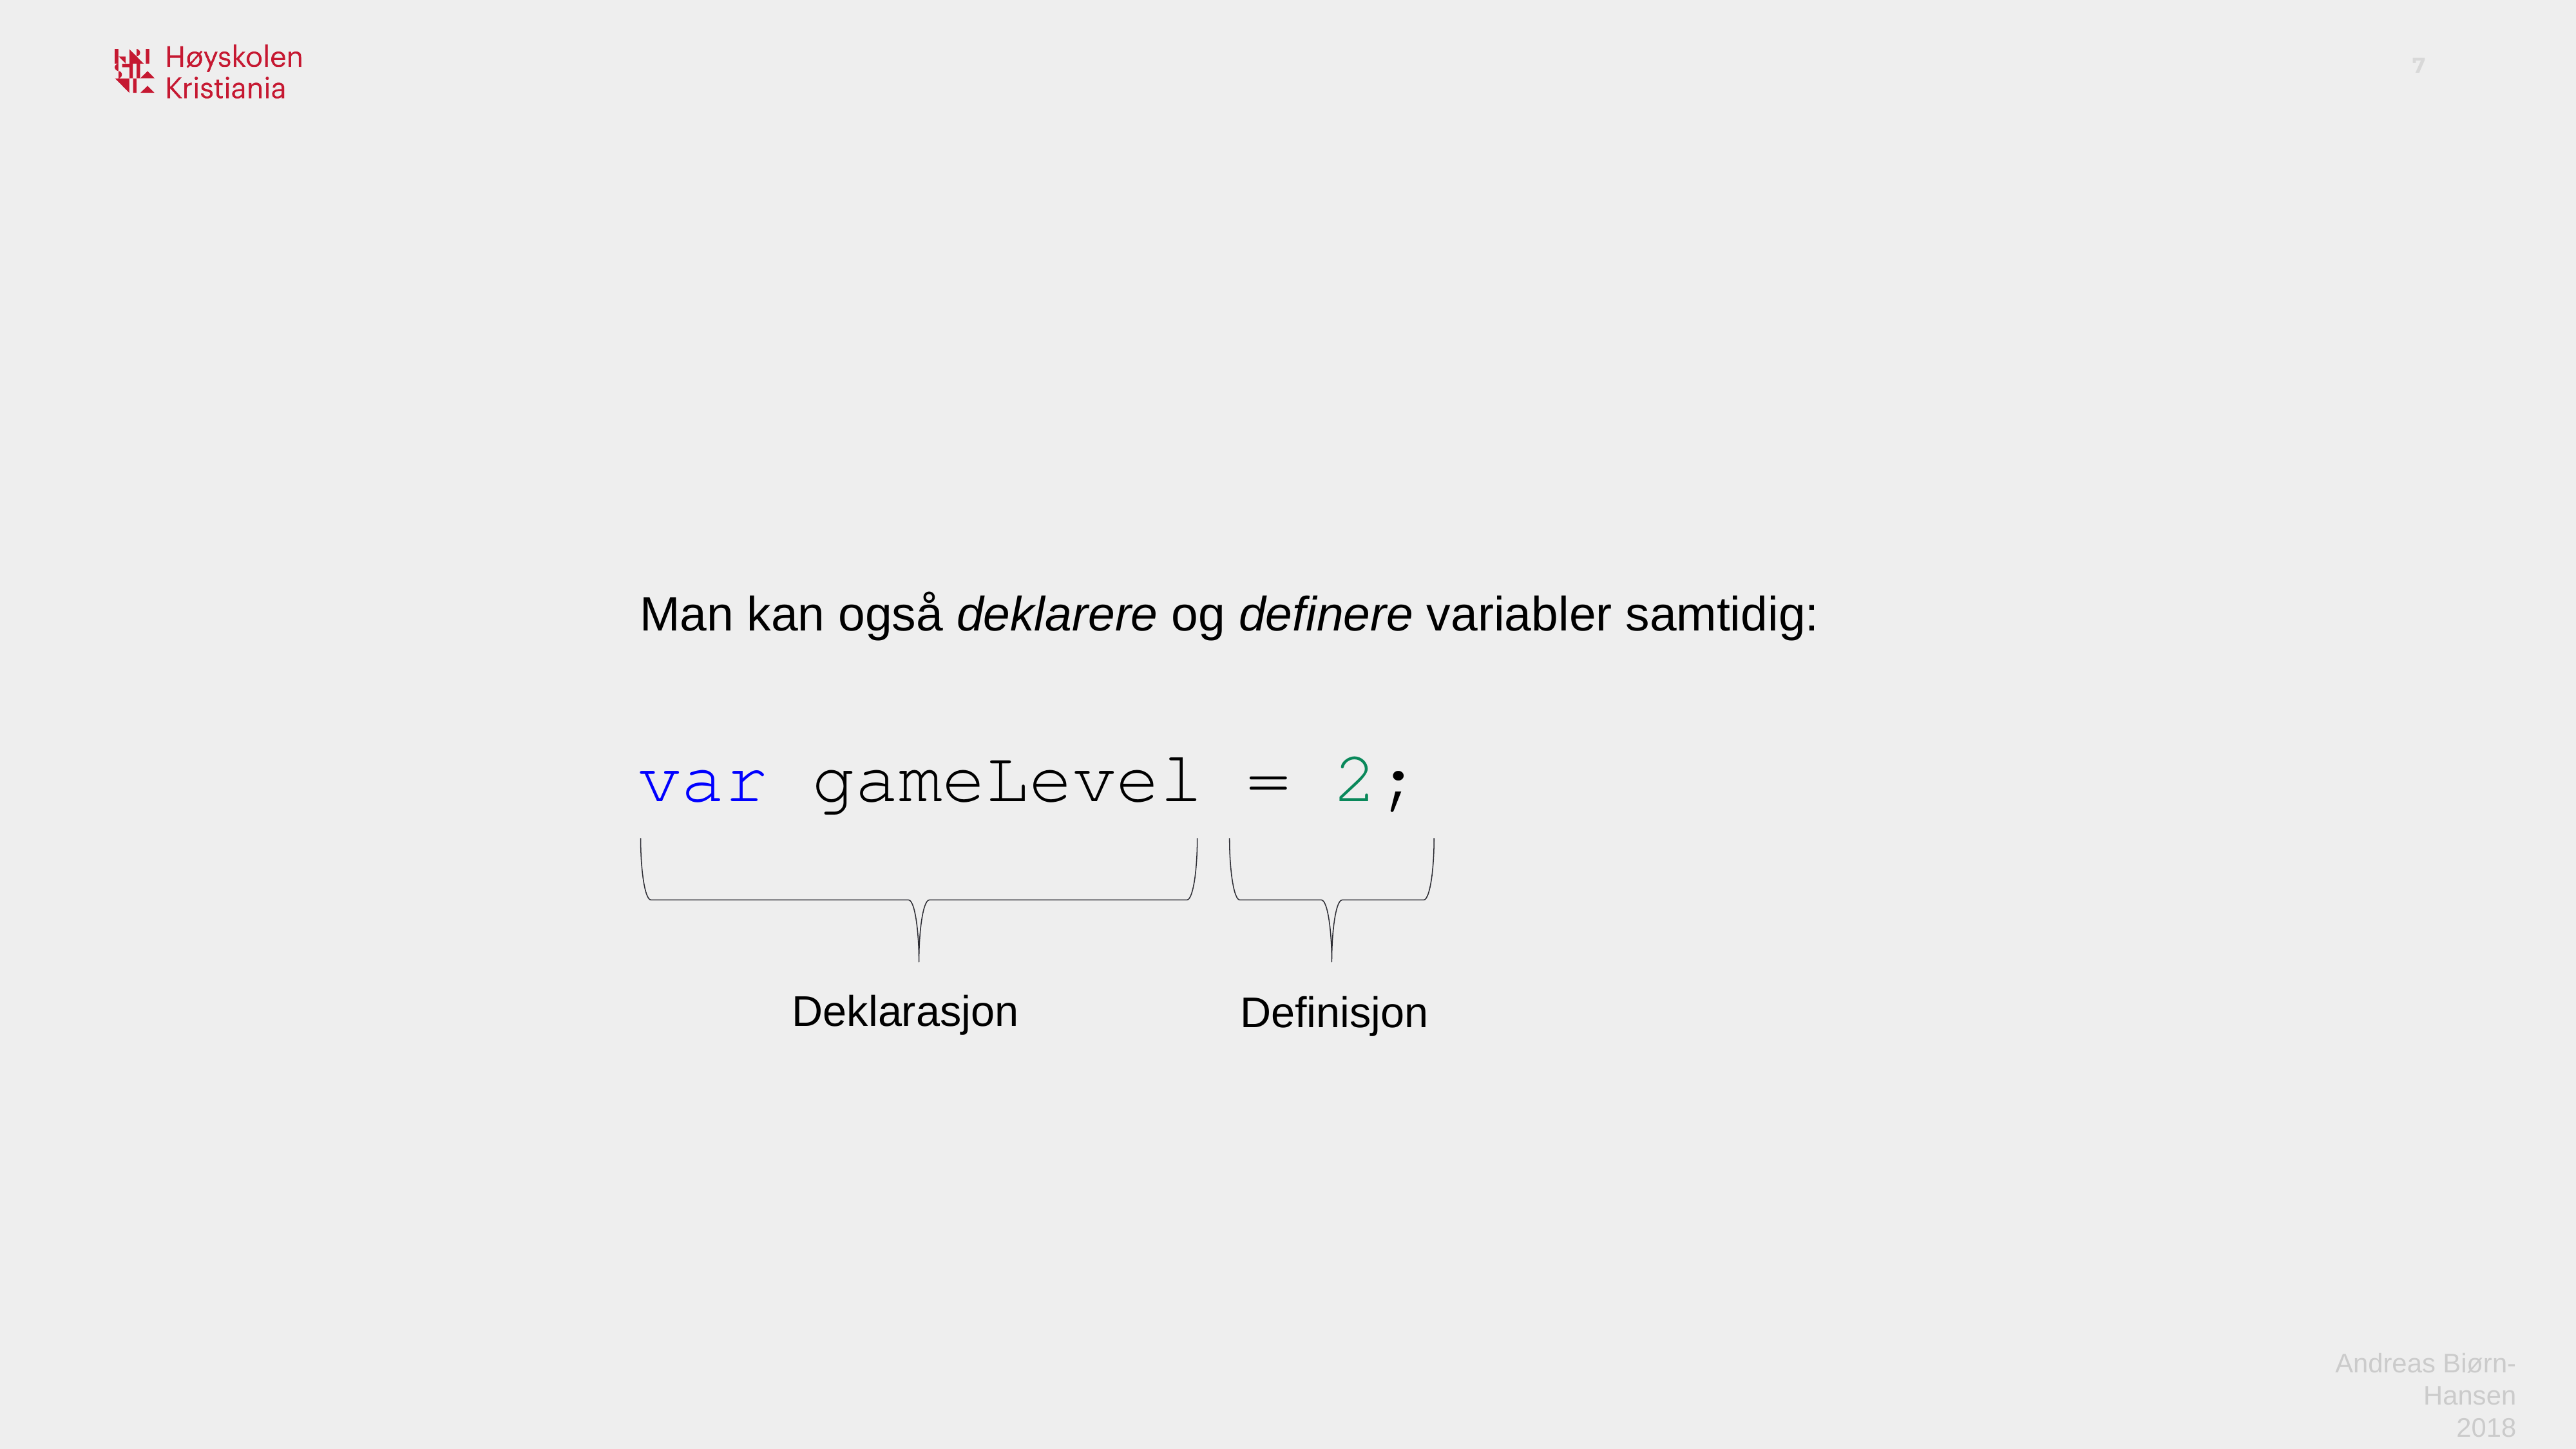

Man kan også deklarere og definere variabler samtidig:

var gameLevel = 2;

Deklarasjon
Definisjon